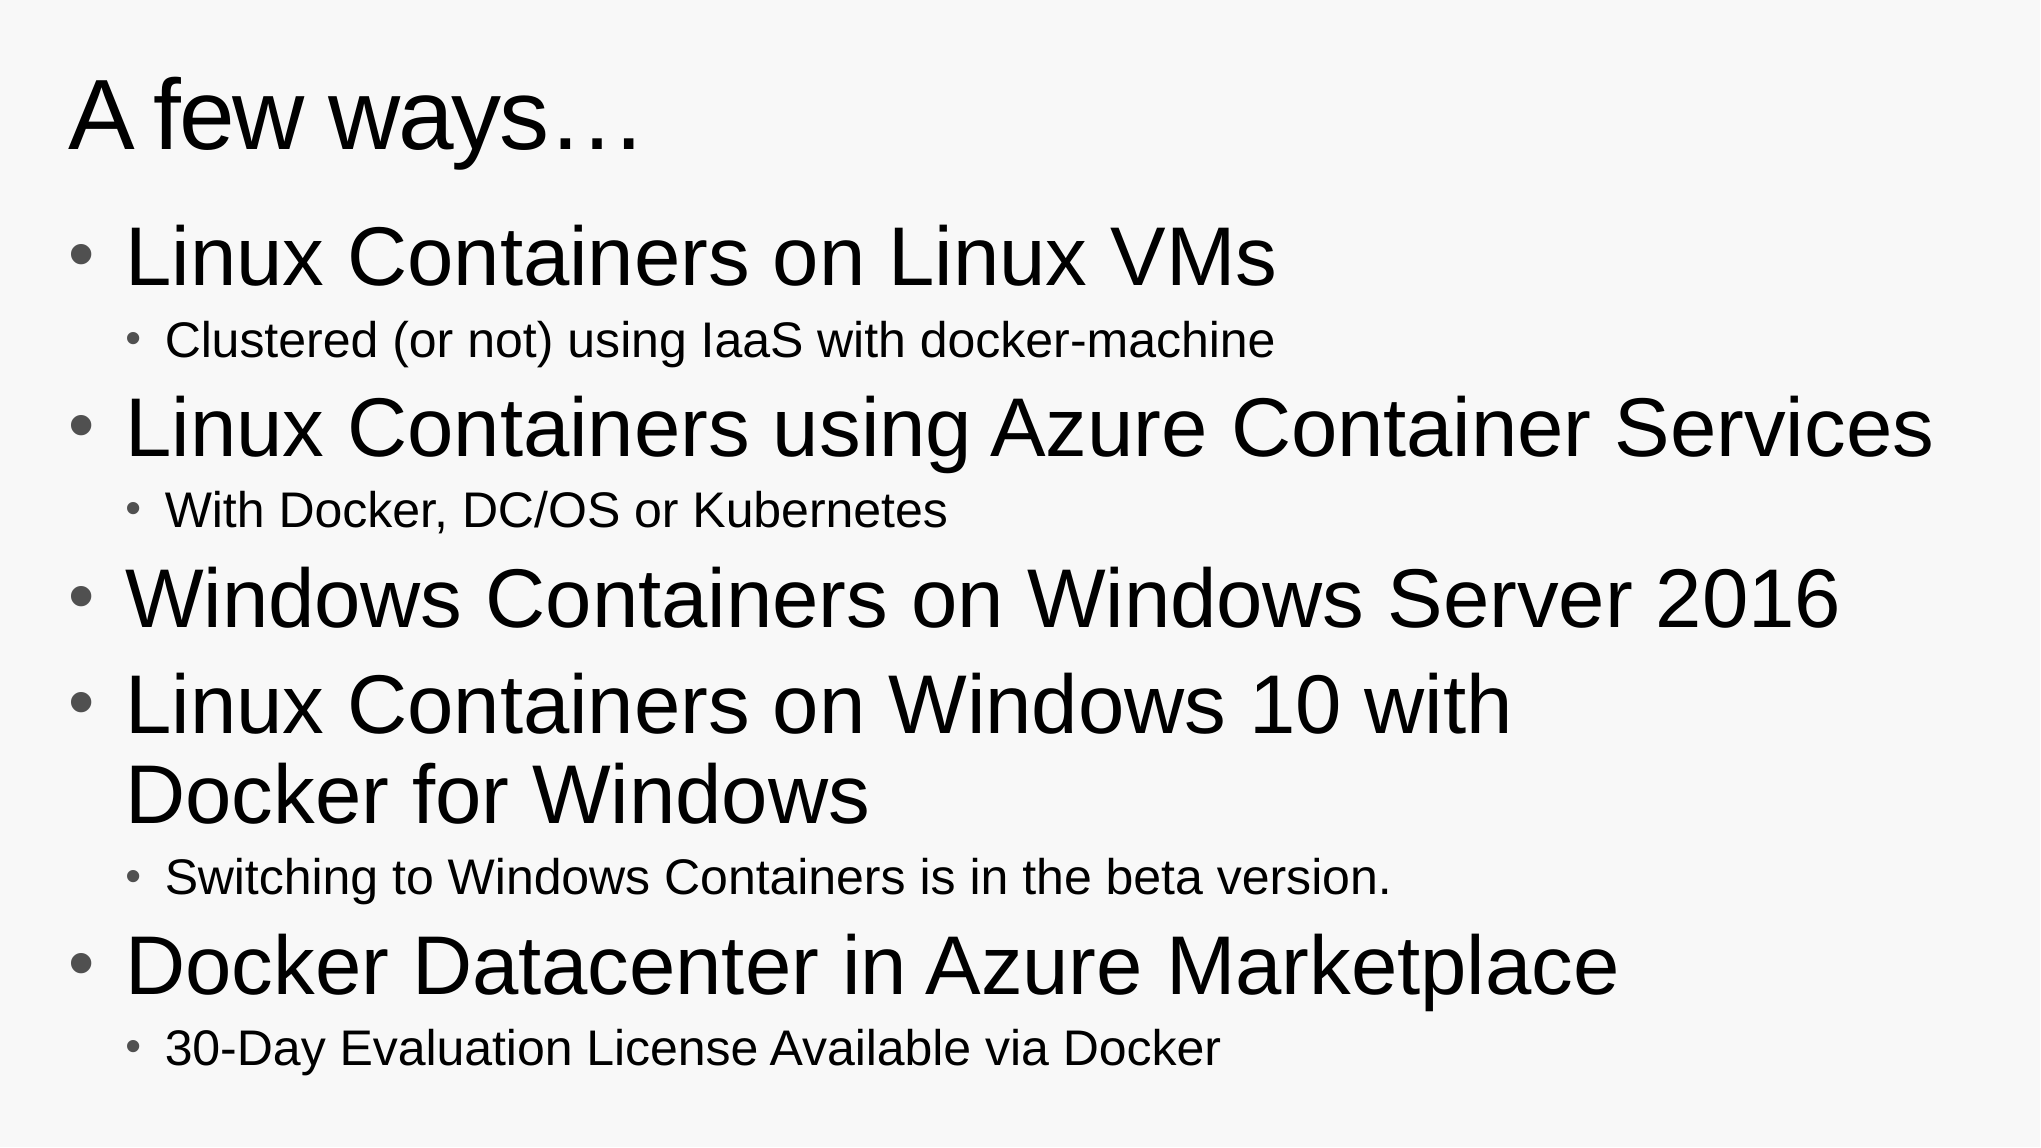

# A few ways…
Linux Containers on Linux VMs
Clustered (or not) using IaaS with docker-machine
Linux Containers using Azure Container Services
With Docker, DC/OS or Kubernetes
Windows Containers on Windows Server 2016
Linux Containers on Windows 10 with
Docker for Windows
Switching to Windows Containers is in the beta version.
Docker Datacenter in Azure Marketplace
30-Day Evaluation License Available via Docker